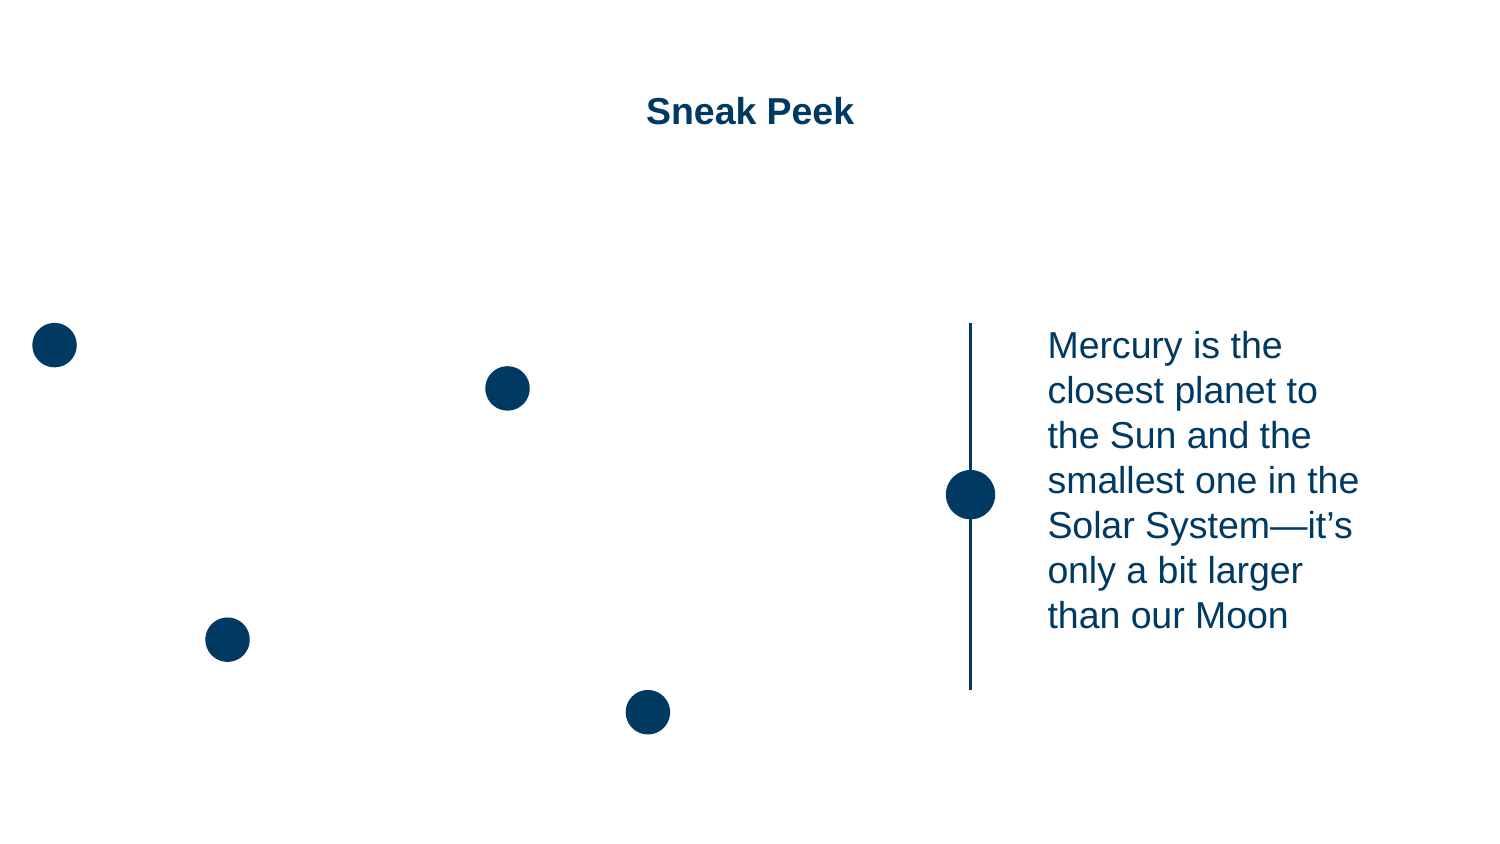

# Sneak Peek

Mercury is the closest planet to the Sun and the smallest one in the Solar System—it’s only a bit larger than our Moon